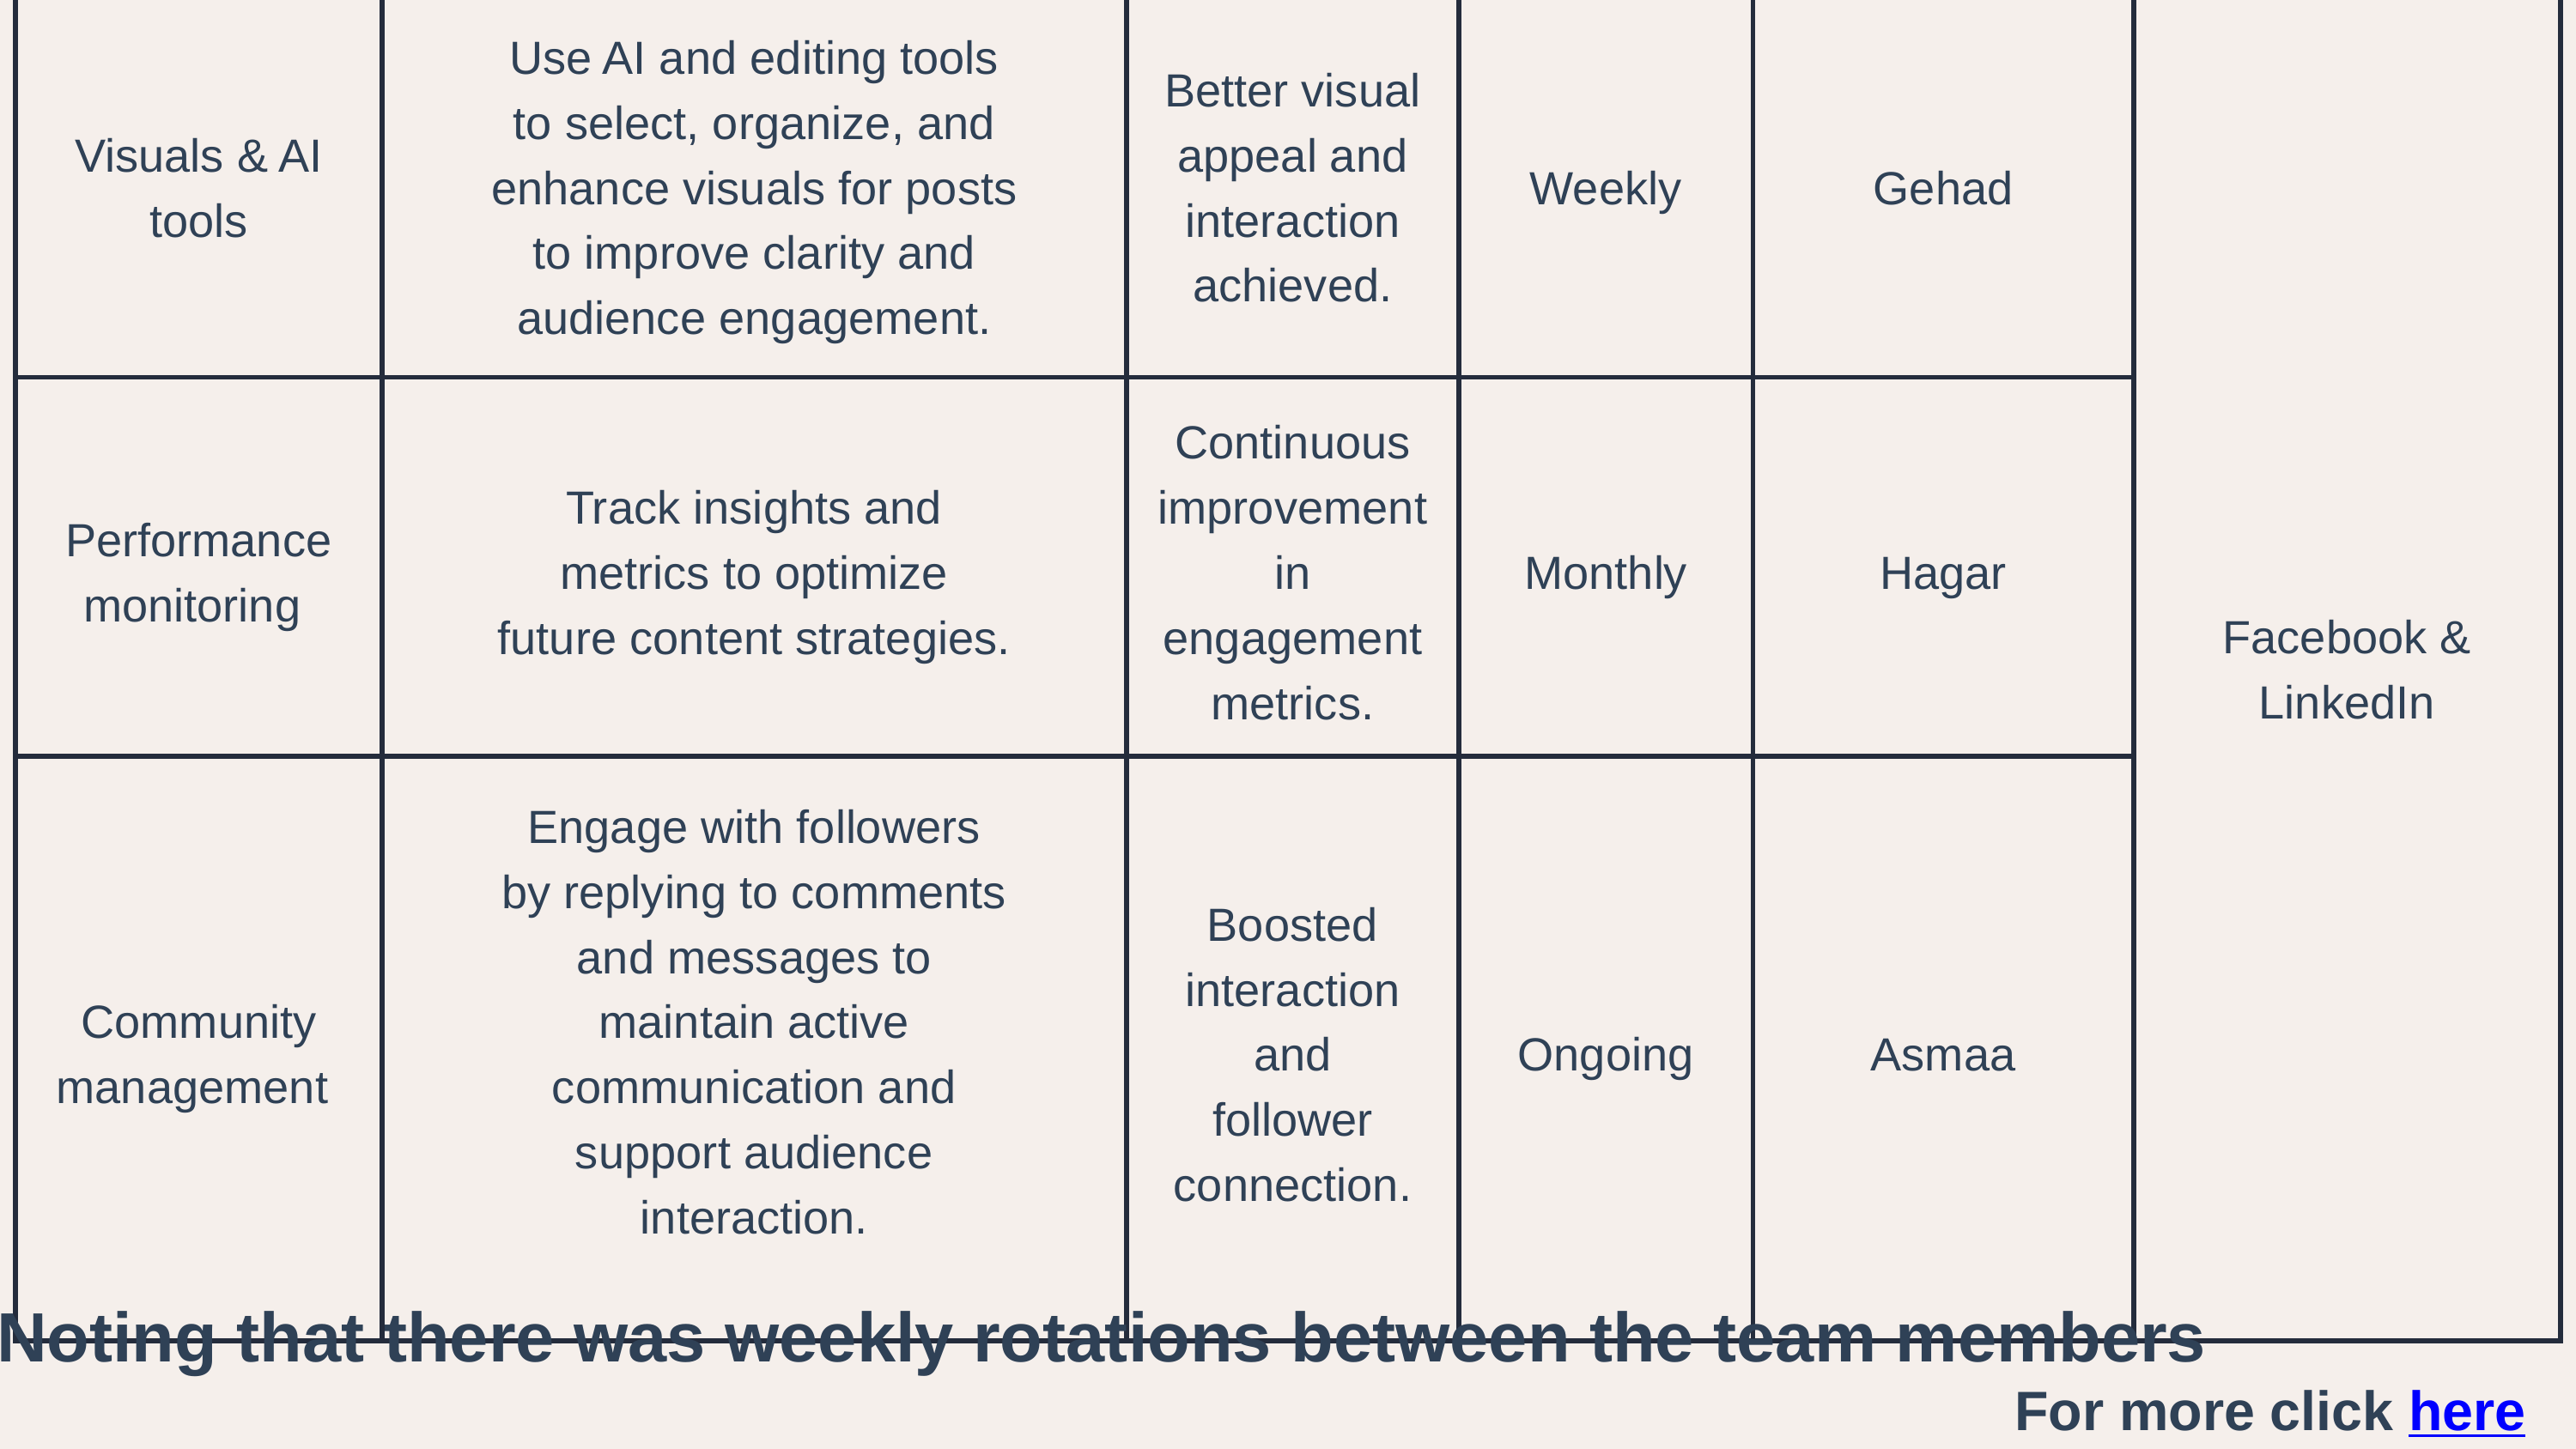

| Visuals & AI tools | Use AI and editing tools to select, organize, and enhance visuals for posts to improve clarity and audience engagement. | Better visual appeal and interaction achieved. | Weekly | Gehad | Facebook & LinkedIn |
| --- | --- | --- | --- | --- | --- |
| Performance monitoring | Track insights and metrics to optimize future content strategies. | Continuous improvement in engagement metrics. | Monthly | Hagar | Facebook & LinkedIn |
| Community management | Engage with followers by replying to comments and messages to maintain active communication and support audience interaction. | Boosted interaction and follower connection. | Ongoing | Asmaa | Facebook & LinkedIn |
Noting that there was weekly rotations between the team members
For more click here